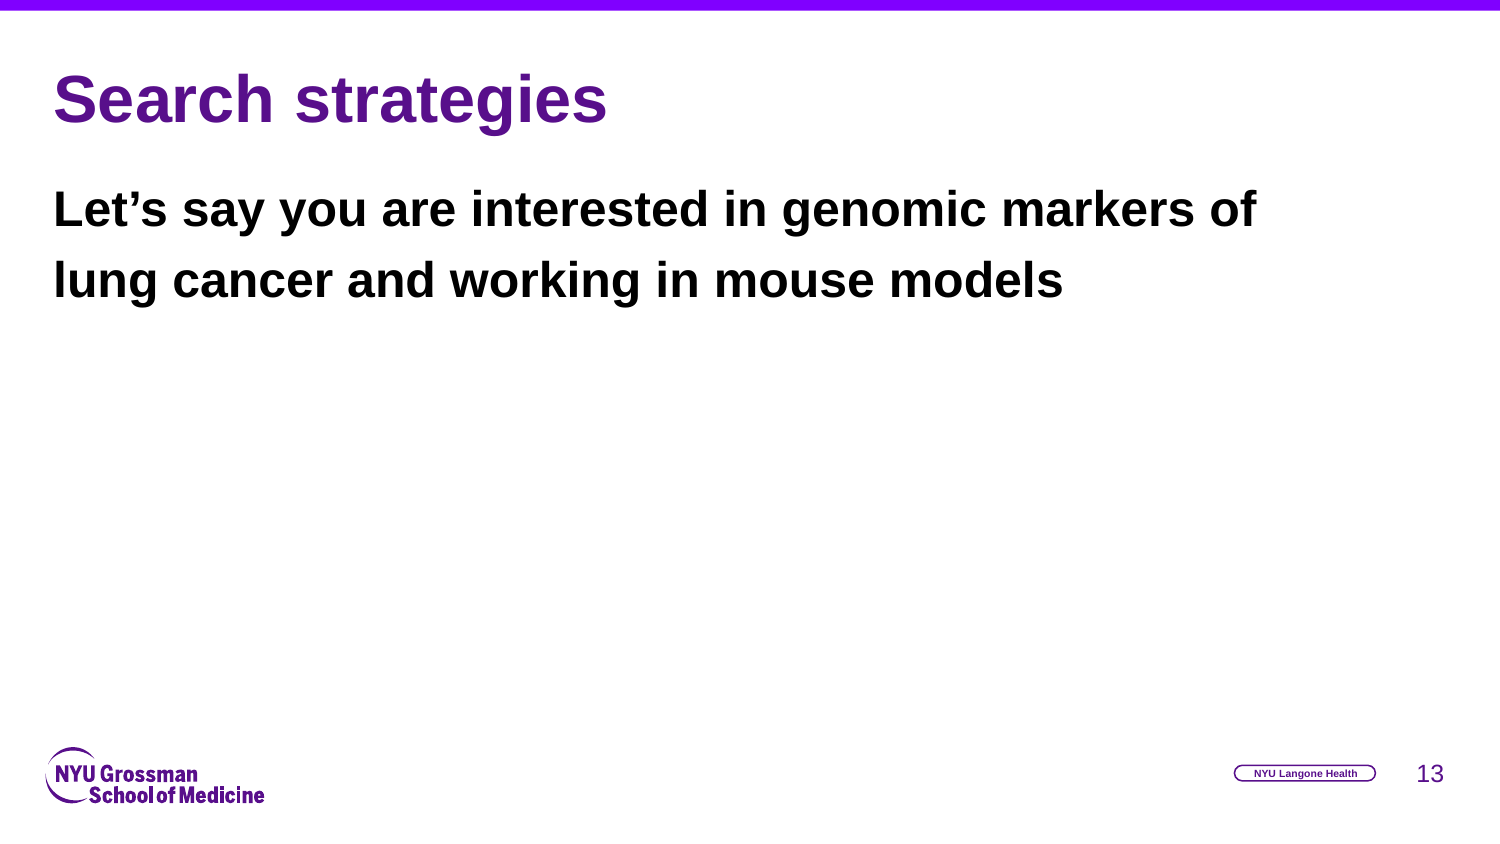

# Search strategies
Let’s say you are interested in genomic markers of lung cancer and working in mouse models
13
NYU Langone Health